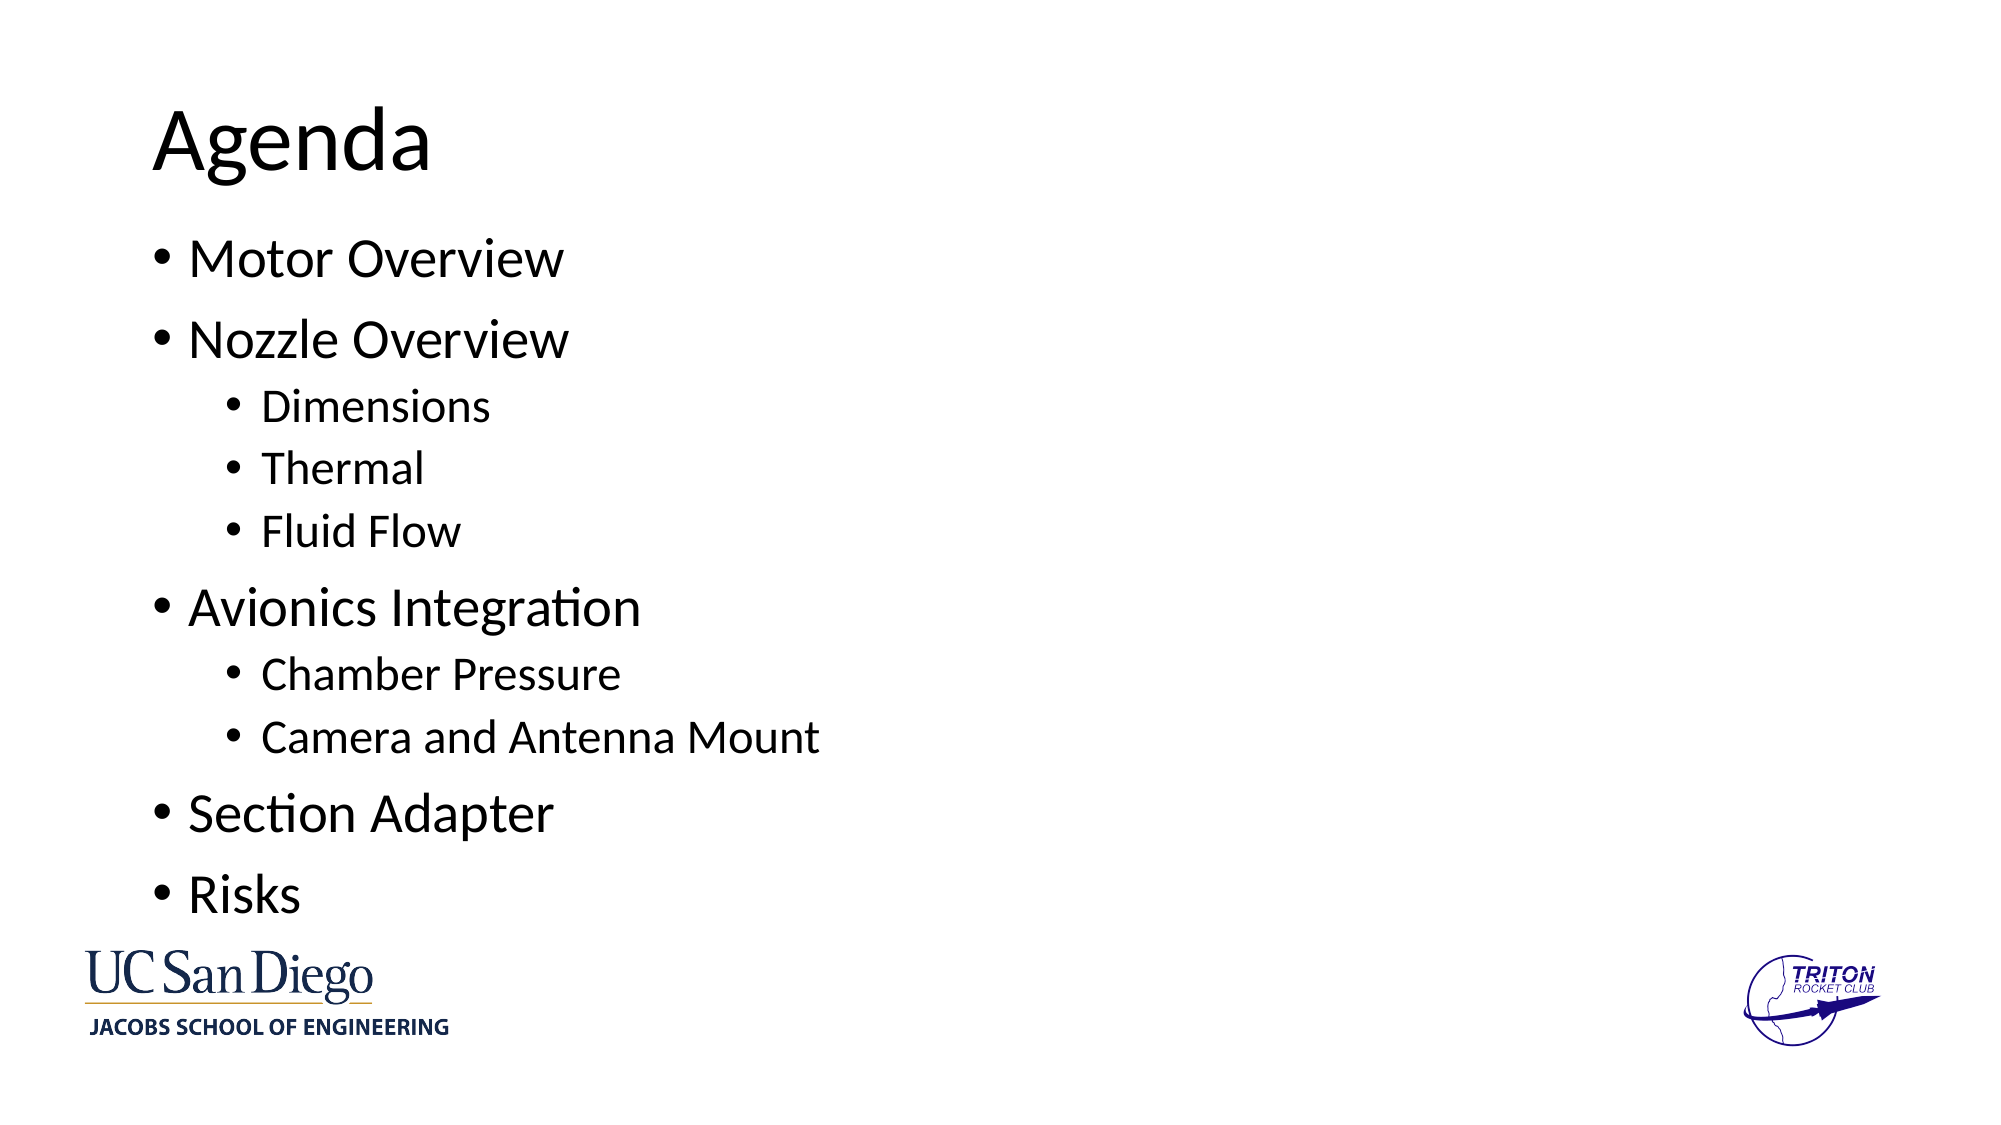

# Agenda
Motor Overview
Nozzle Overview
Dimensions
Thermal
Fluid Flow
Avionics Integration
Chamber Pressure
Camera and Antenna Mount
Section Adapter
Risks